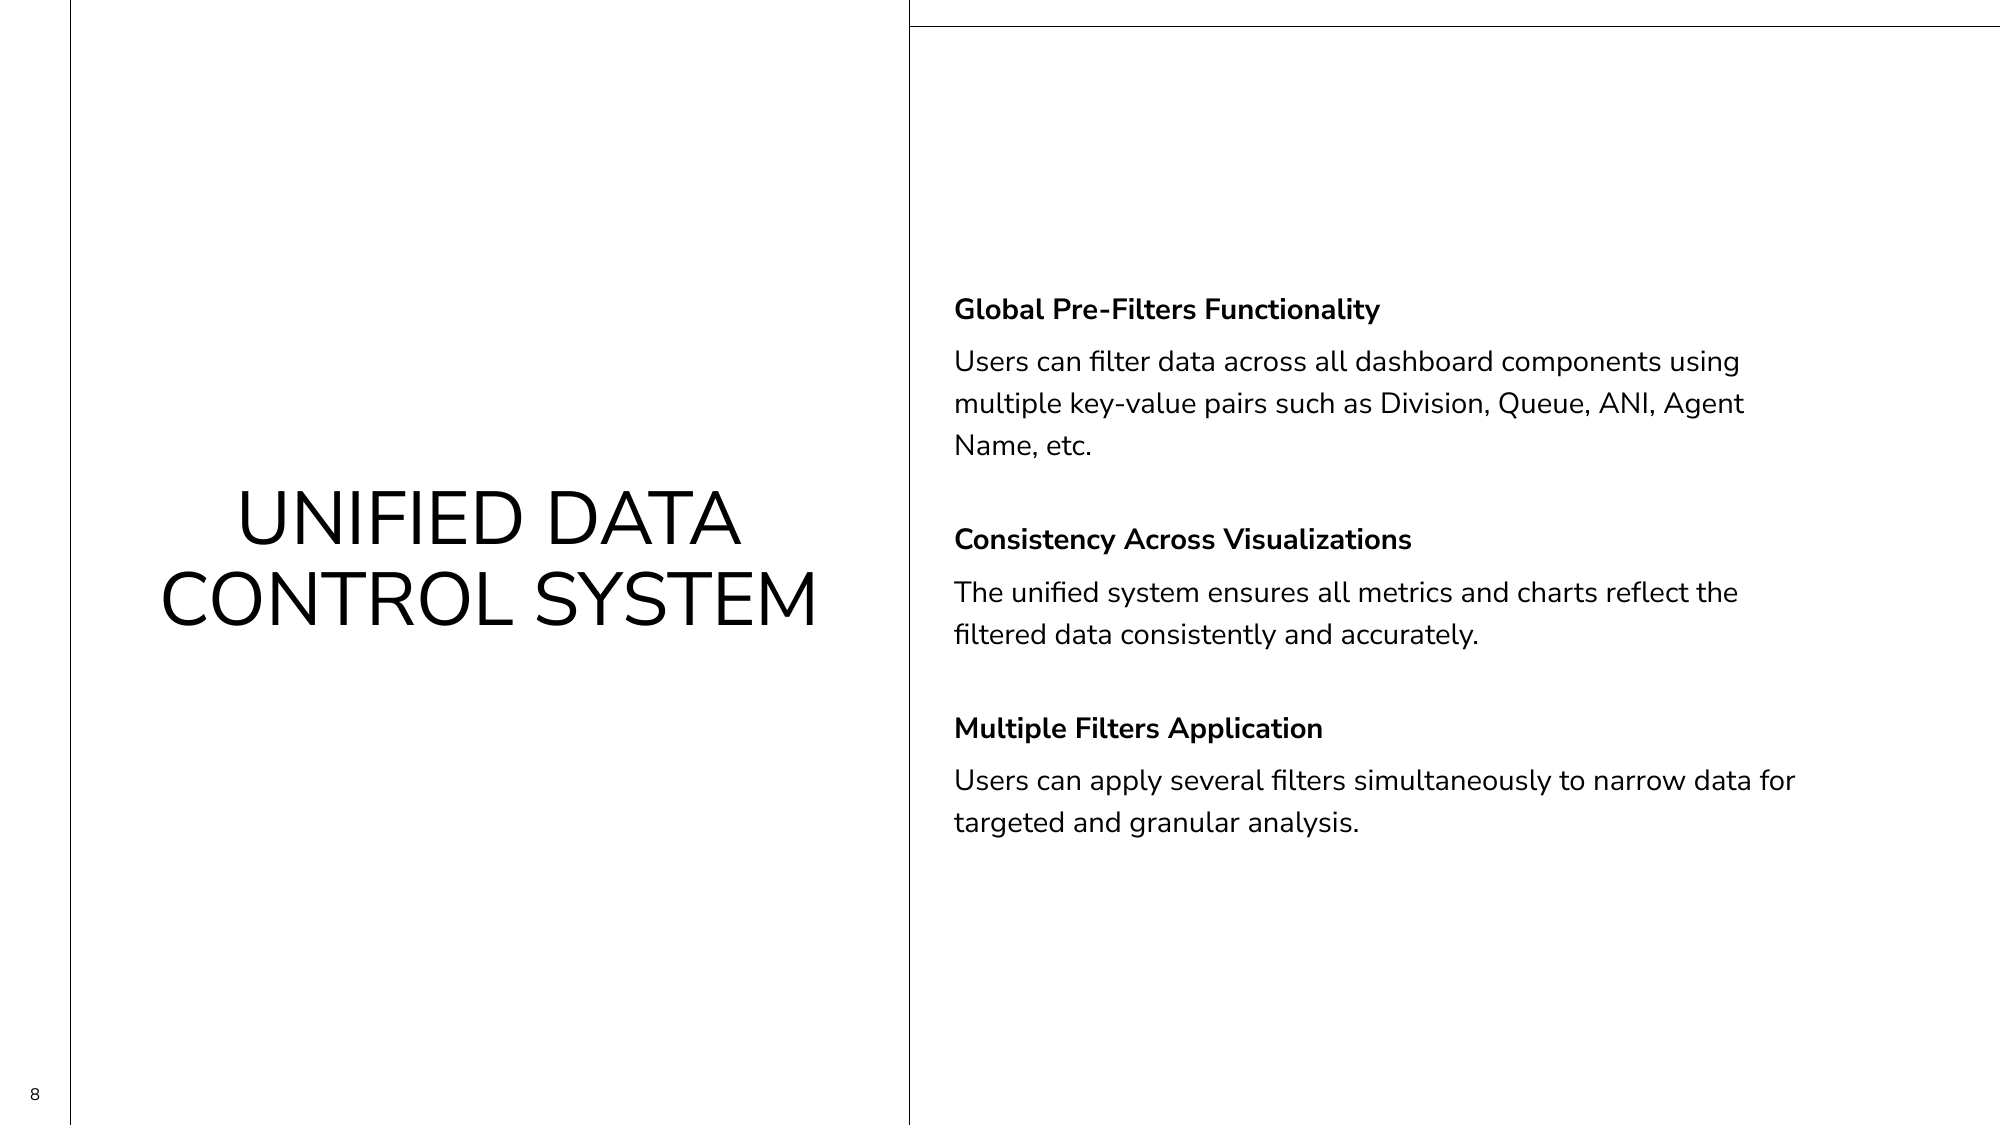

# Unified Data Control System
Global Pre-Filters Functionality
Users can filter data across all dashboard components using multiple key-value pairs such as Division, Queue, ANI, Agent Name, etc.
Consistency Across Visualizations
The unified system ensures all metrics and charts reflect the filtered data consistently and accurately.
Multiple Filters Application
Users can apply several filters simultaneously to narrow data for targeted and granular analysis.
8